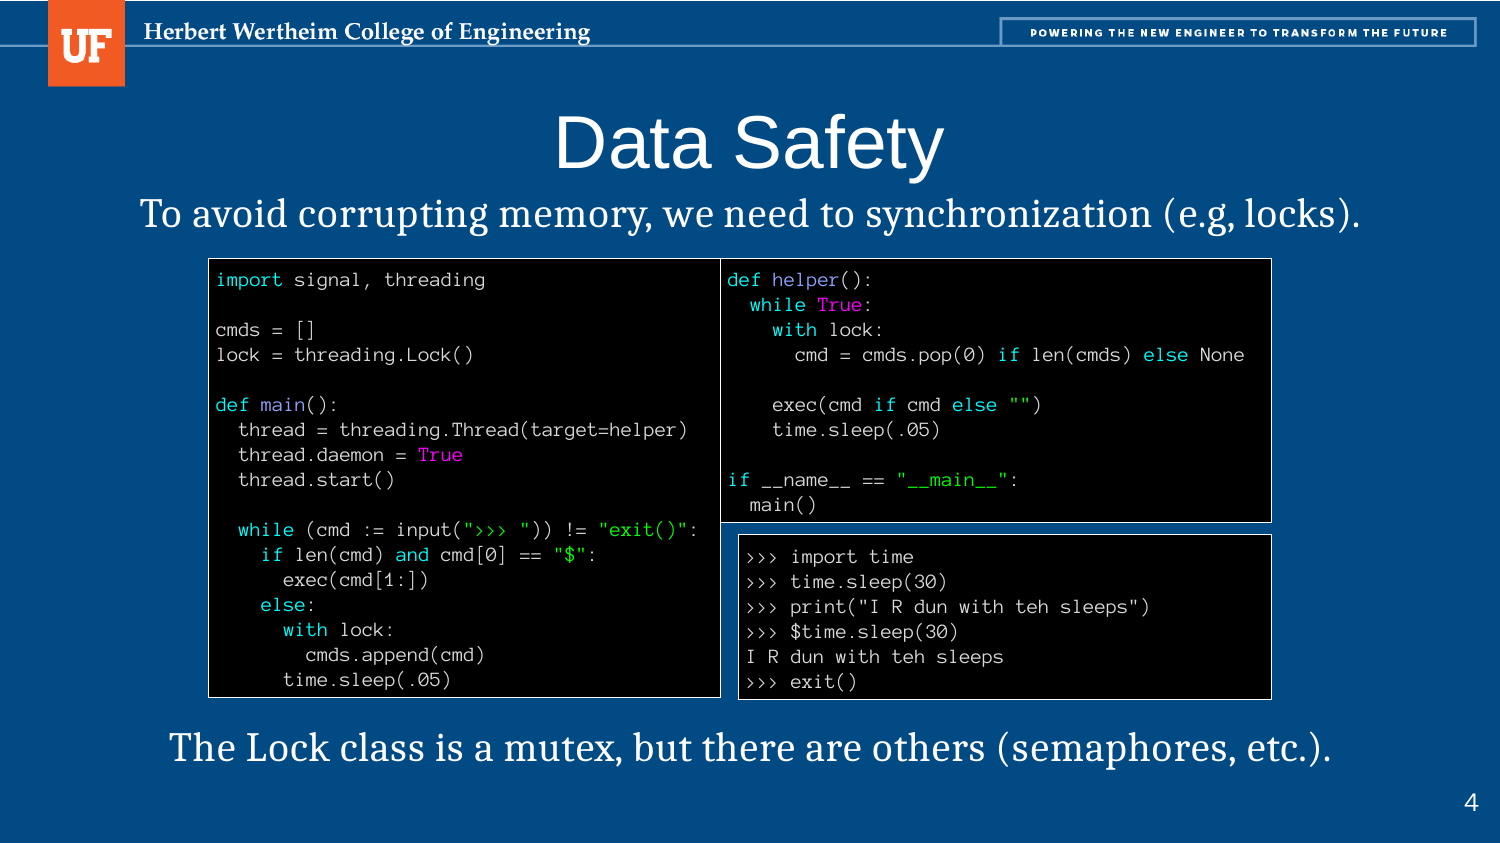

# Data Safety
To avoid corrupting memory, we need to synchronization (e.g, locks).
import signal, threading

cmds = []
lock = threading.Lock()

def main():
  thread = threading.Thread(target=helper)
  thread.daemon = True
  thread.start()

  while (cmd := input(">>> ")) != "exit()":
    if len(cmd) and cmd[0] == "$":
      exec(cmd[1:])
    else:
      with lock:
        cmds.append(cmd)
      time.sleep(.05)
def helper():
  while True:
    with lock:
      cmd = cmds.pop(0) if len(cmds) else None

    exec(cmd if cmd else "")
    time.sleep(.05)

if __name__ == "__main__":
  main()
>>> import time
>>> time.sleep(30)
>>> print("I R dun with teh sleeps")
>>> $time.sleep(30)
I R dun with teh sleeps
>>> exit()
The Lock class is a mutex, but there are others (semaphores, etc.).
4